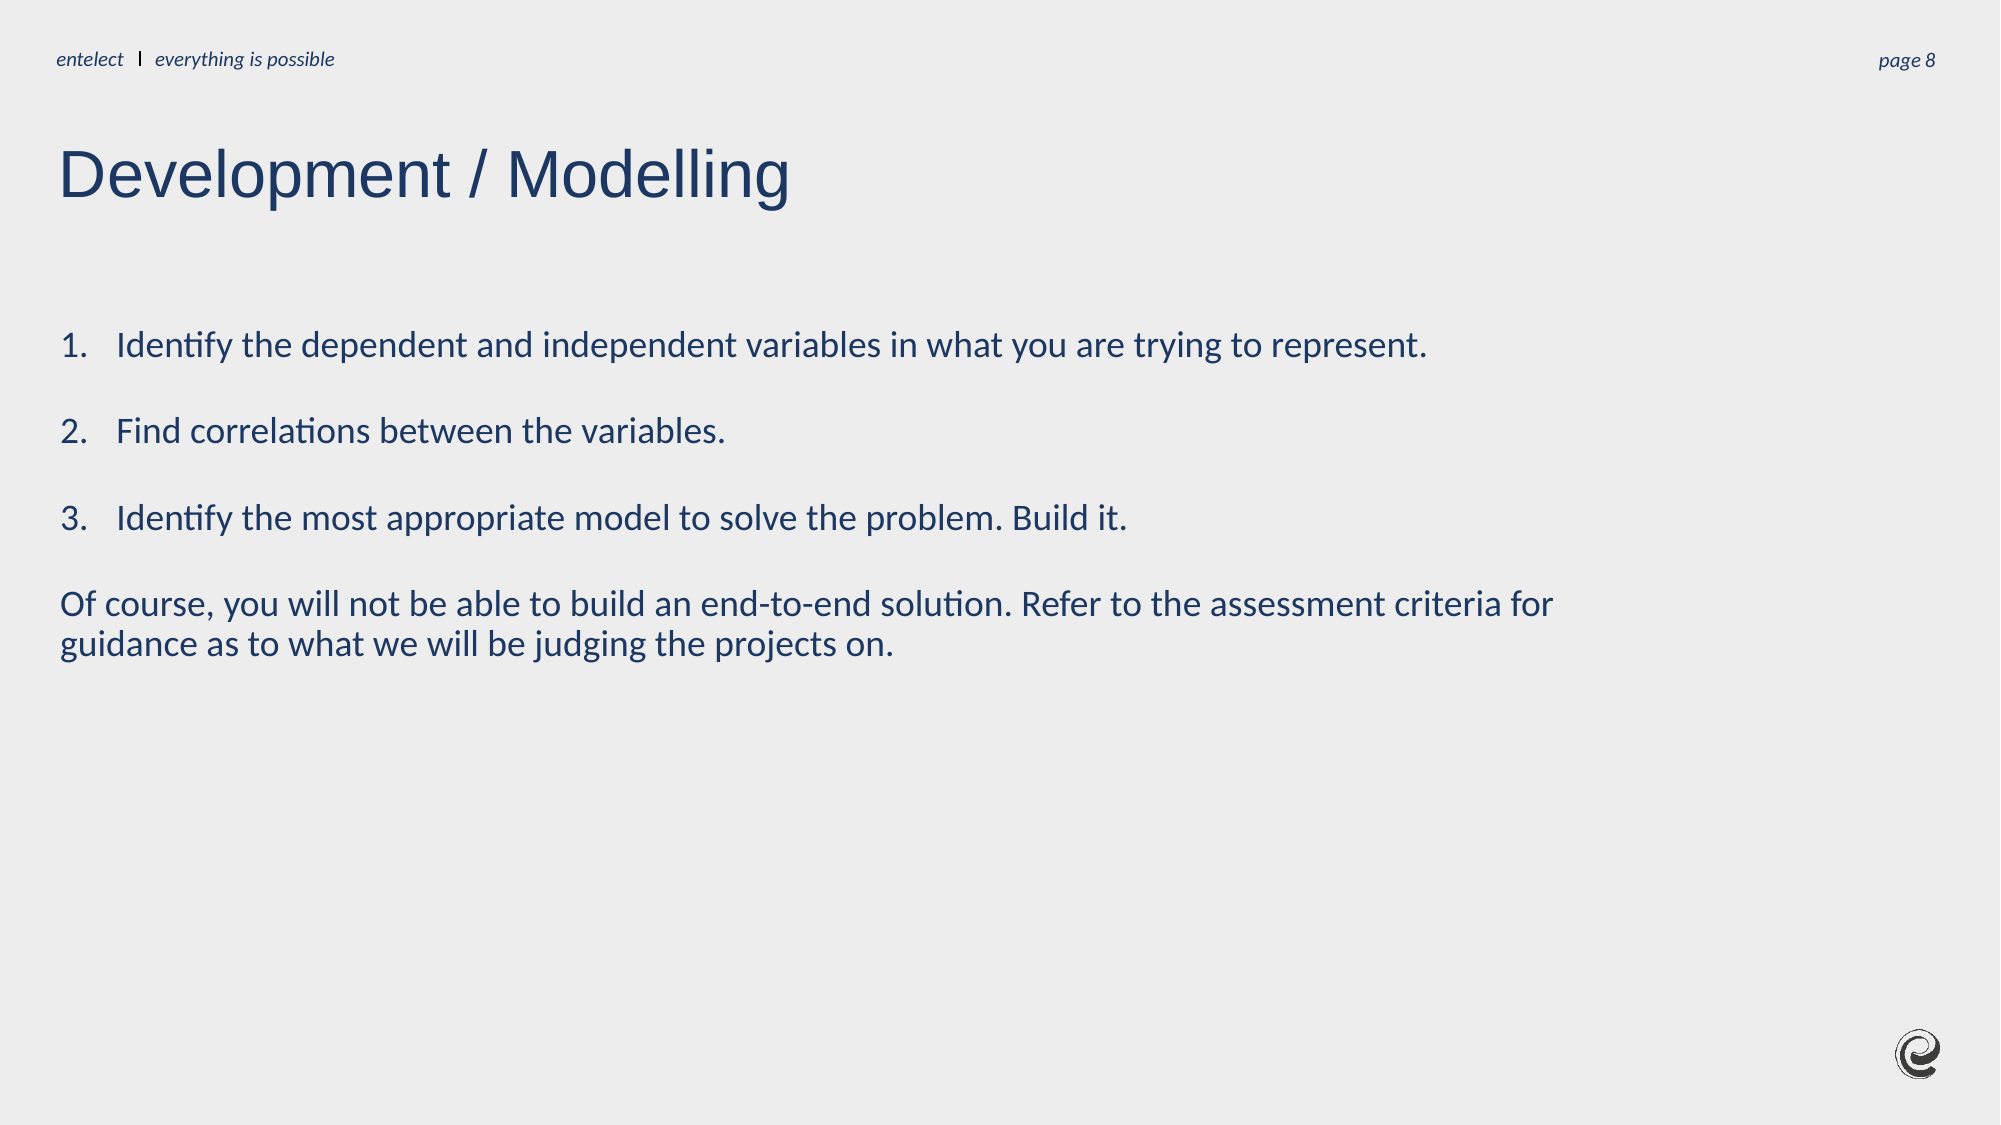

page
8
# Development / Modelling

Identify the dependent and independent variables in what you are trying to represent.
Find correlations between the variables.
Identify the most appropriate model to solve the problem. Build it.
Of course, you will not be able to build an end-to-end solution. Refer to the assessment criteria for guidance as to what we will be judging the projects on.